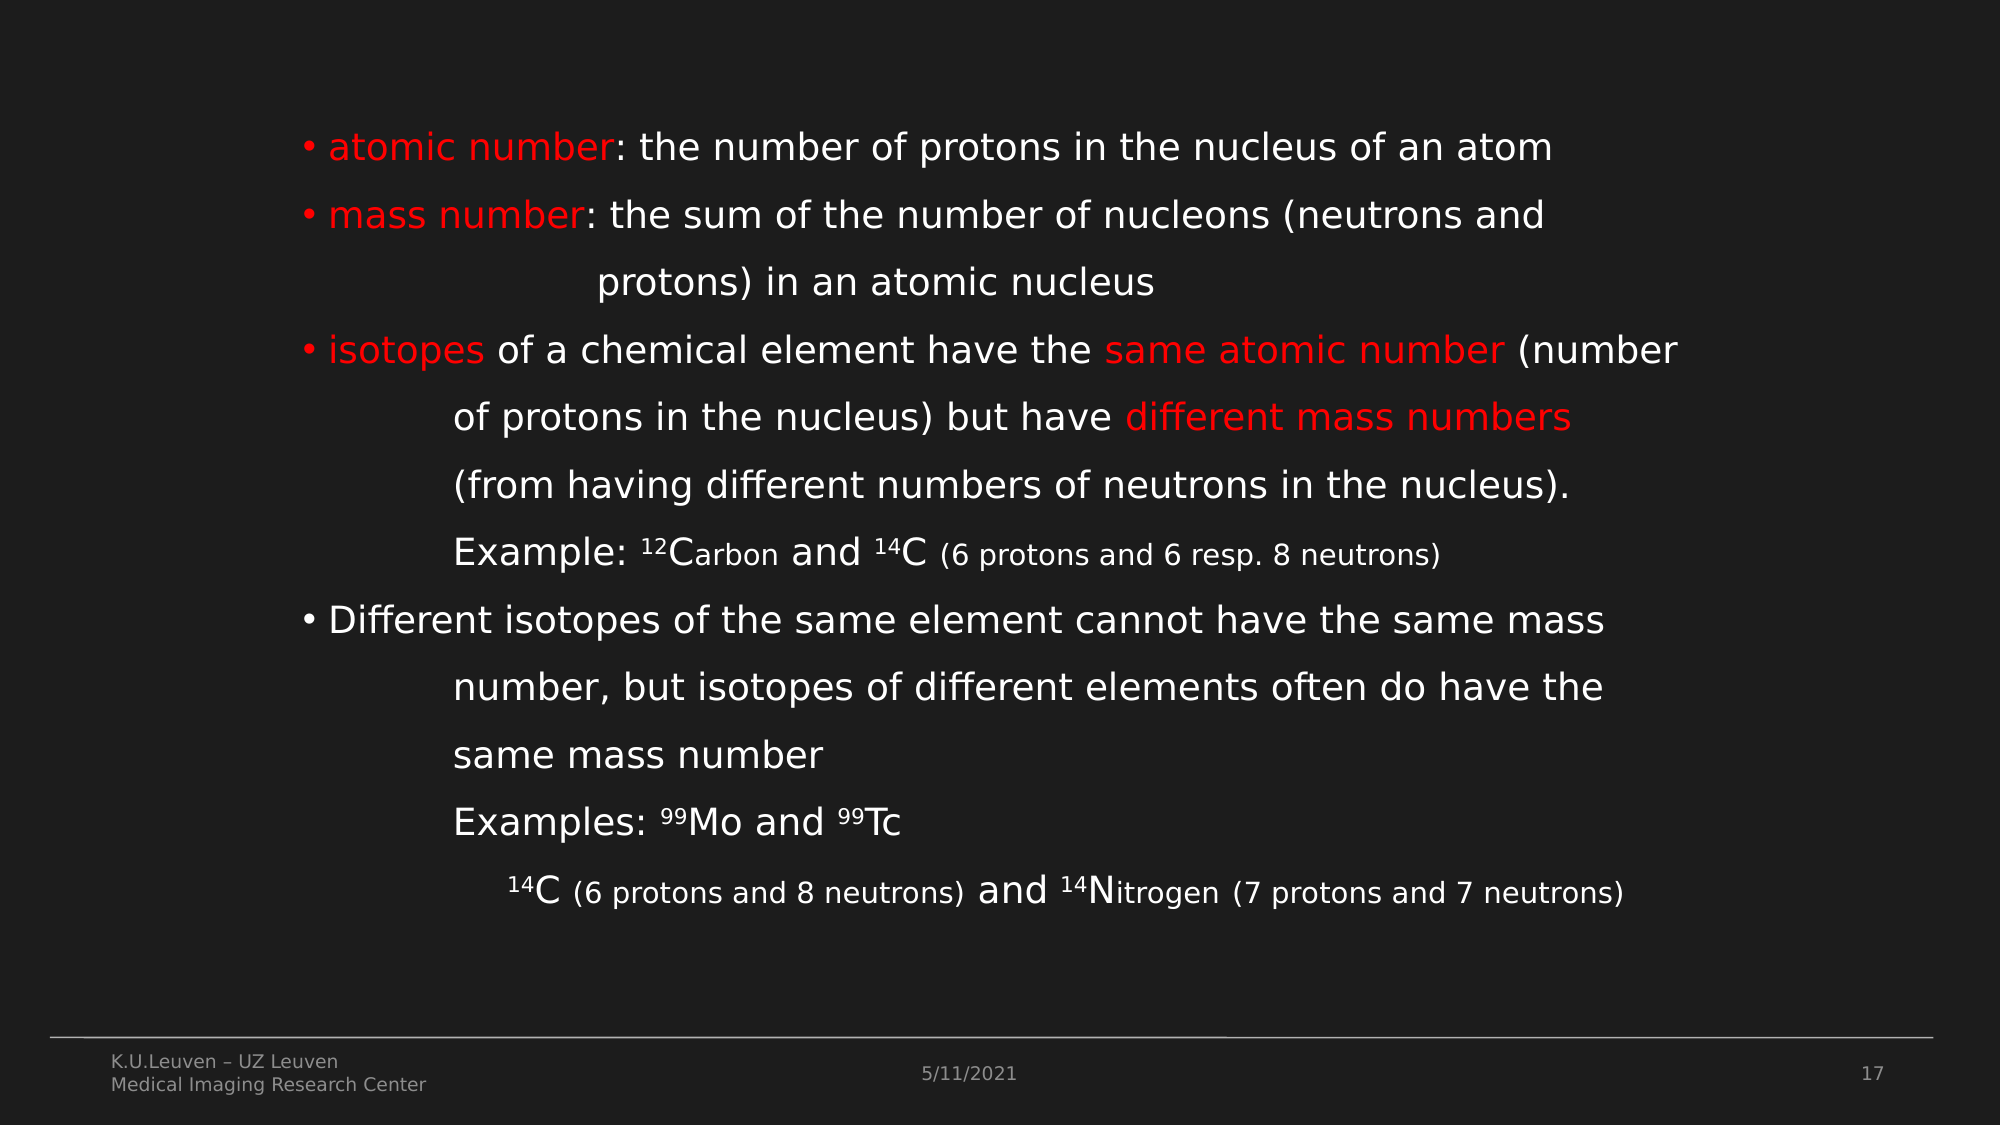

atomic number: the number of protons in the nucleus of an atom
 mass number: the sum of the number of nucleons (neutrons and
	            protons) in an atomic nucleus
 isotopes of a chemical element have the same atomic number (number
	of protons in the nucleus) but have different mass numbers
	(from having different numbers of neutrons in the nucleus).
	Example: 12Carbon and 14C (6 protons and 6 resp. 8 neutrons)
 Different isotopes of the same element cannot have the same mass
	number, but isotopes of different elements often do have the
	same mass number
	Examples: 99Mo and 99Tc
                 14C (6 protons and 8 neutrons) and 14Nitrogen (7 protons and 7 neutrons)
K.U.Leuven – UZ Leuven
Medical Imaging Research Center
5/11/2021
17